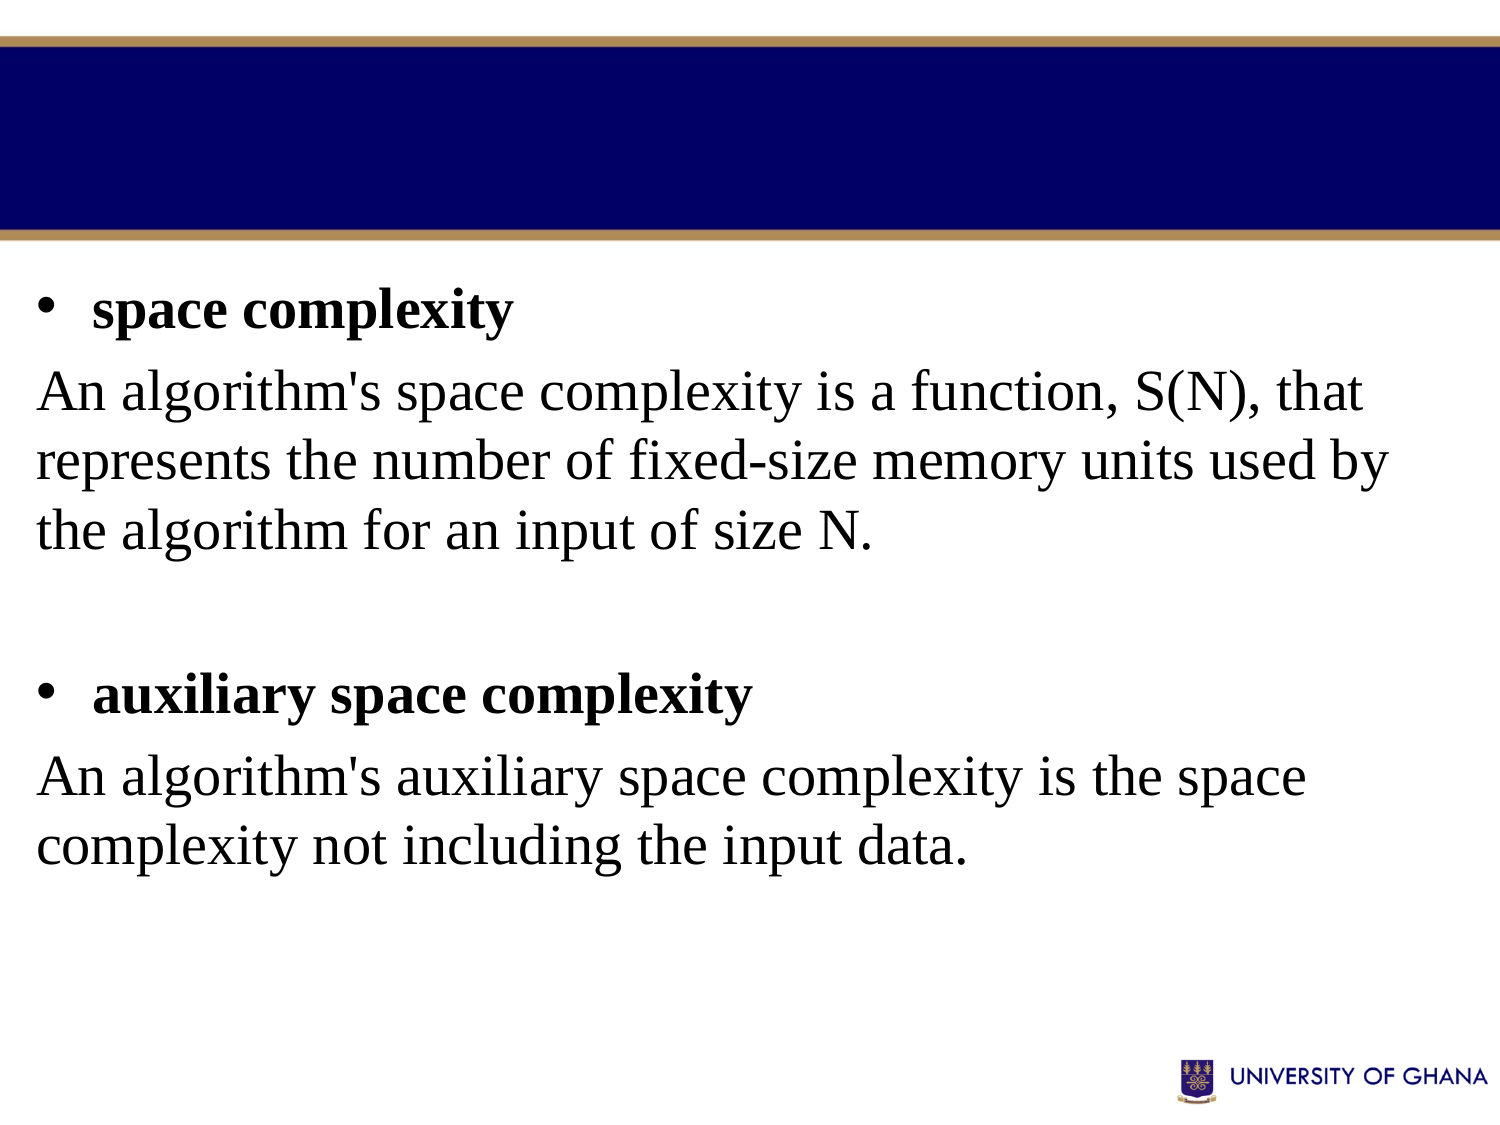

#
space complexity
An algorithm's space complexity is a function, S(N), that represents the number of fixed-size memory units used by the algorithm for an input of size N.

auxiliary space complexity
An algorithm's auxiliary space complexity is the space complexity not including the input data.